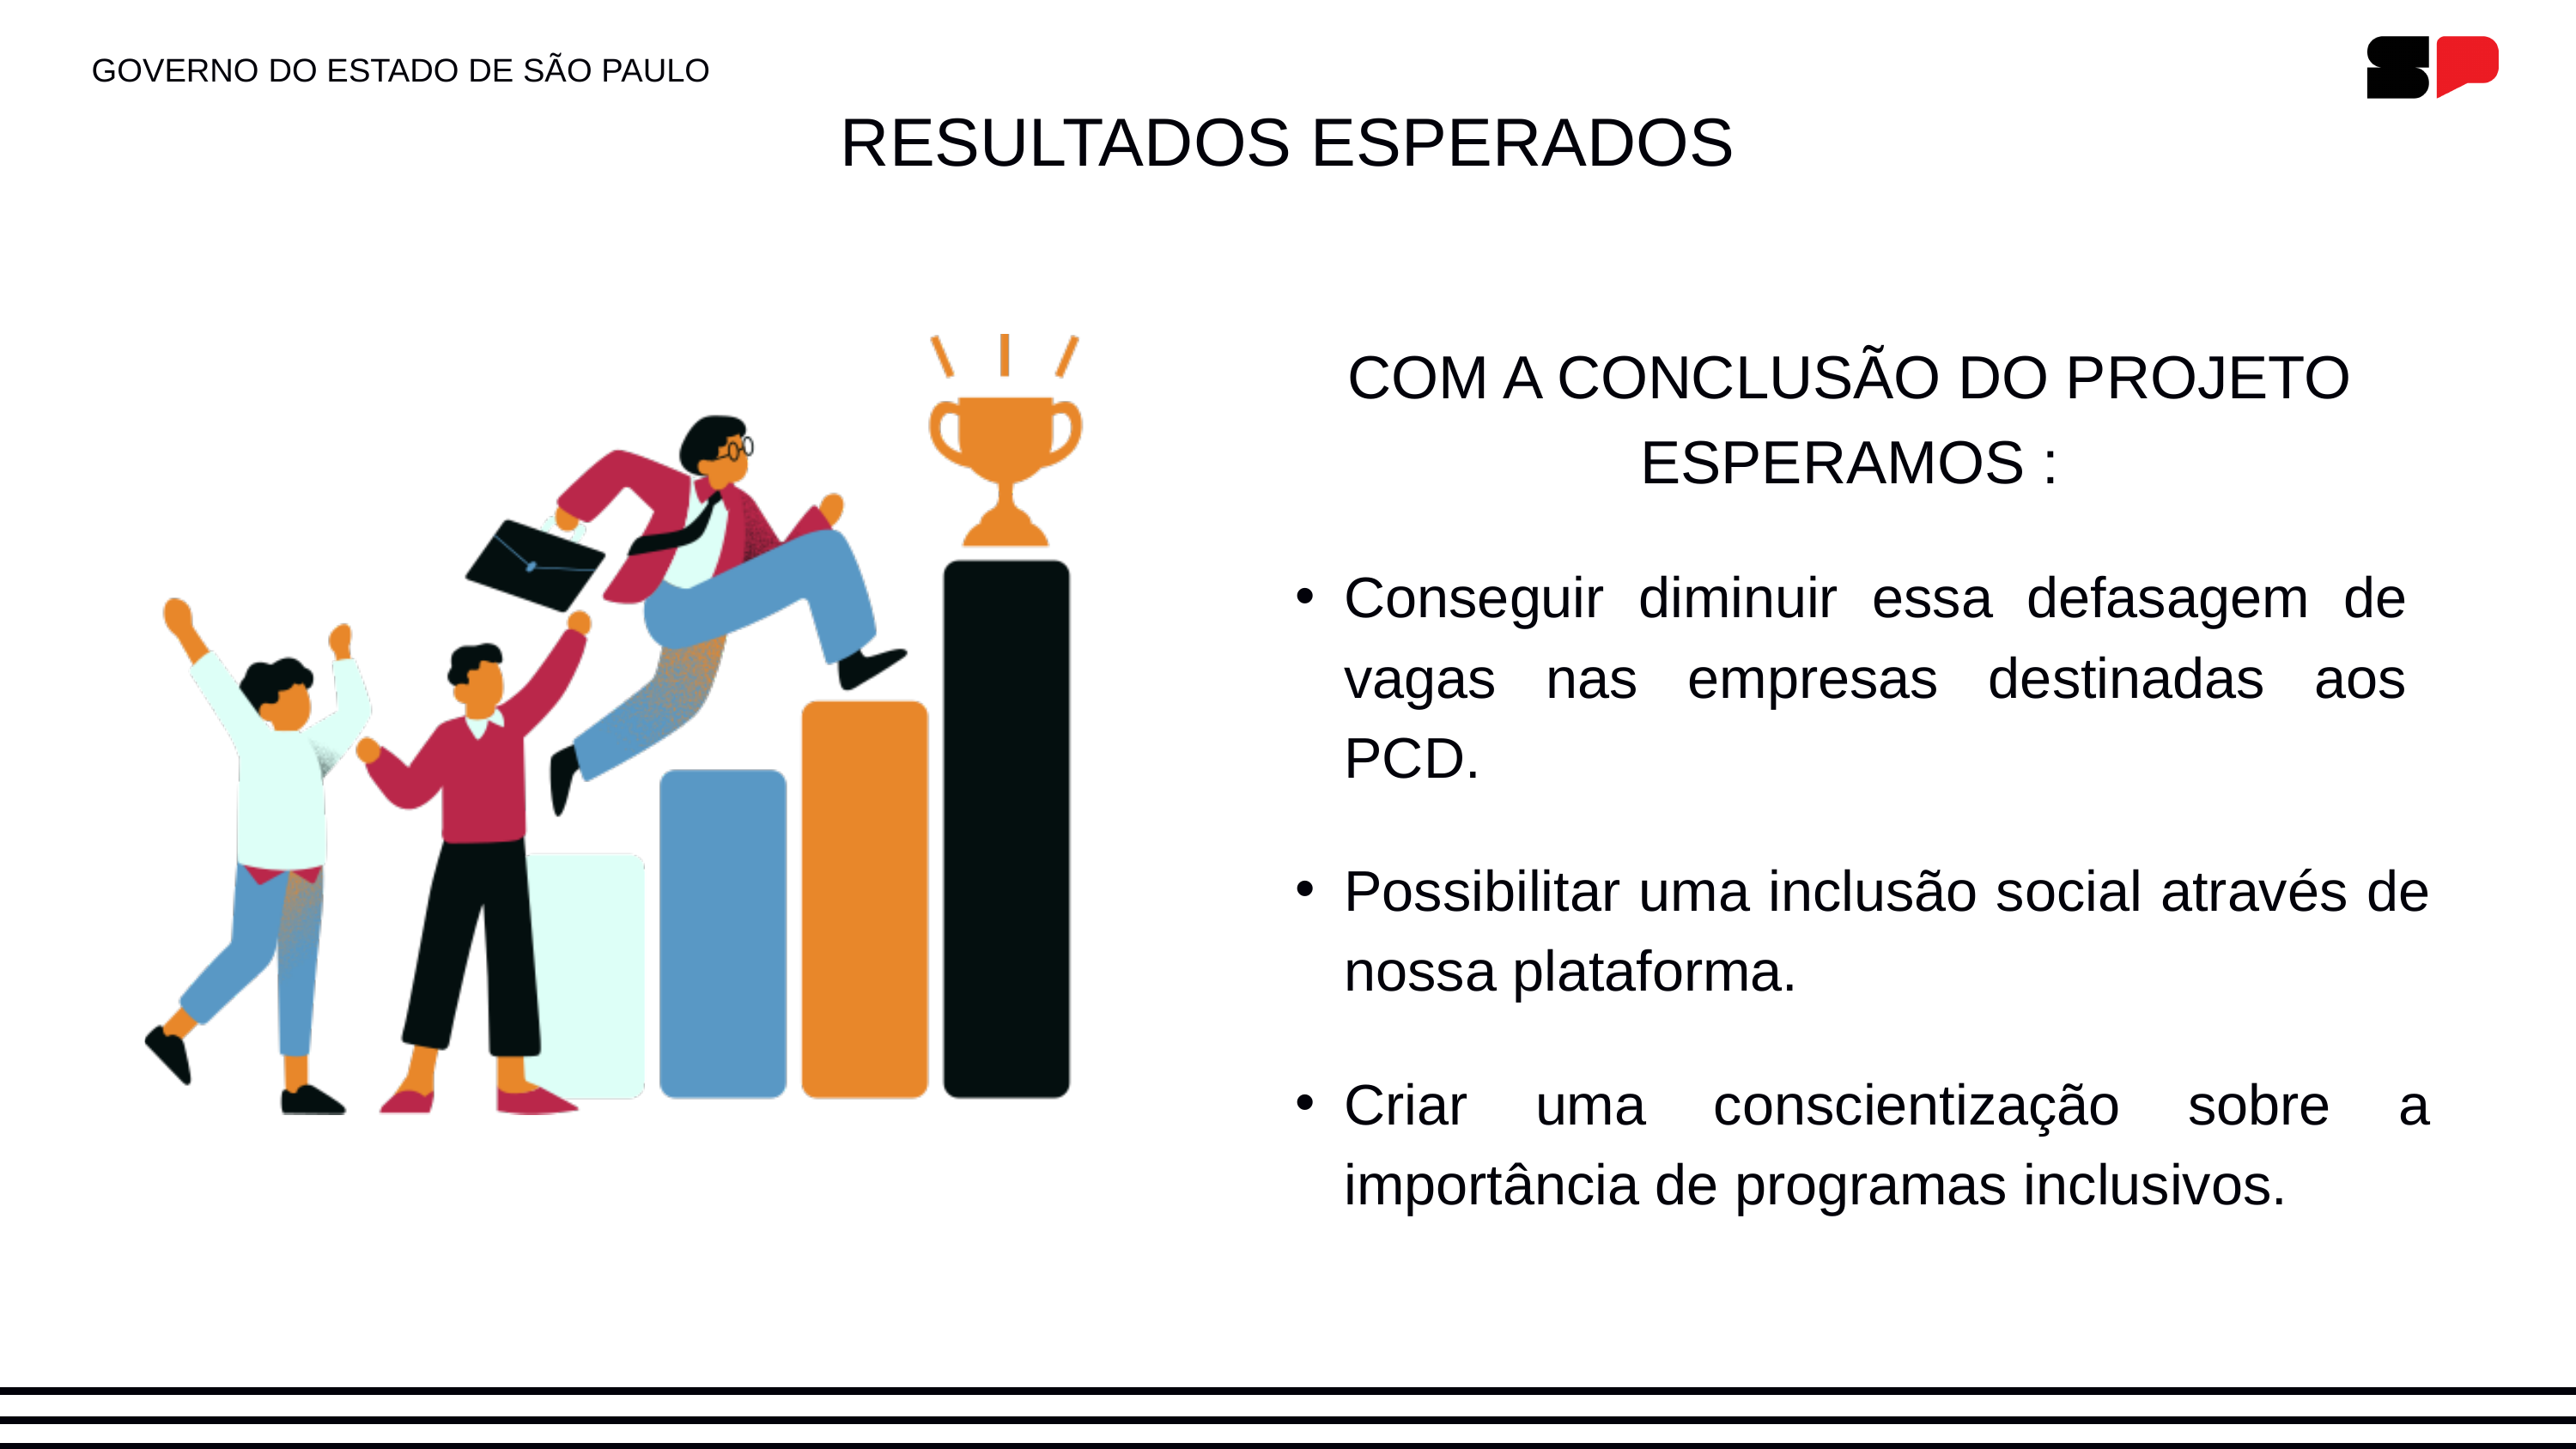

GOVERNO DO ESTADO DE SÃO PAULO
RESULTADOS ESPERADOS
COM A CONCLUSÃO DO PROJETO ESPERAMOS :

Conseguir diminuir essa defasagem de vagas nas empresas destinadas aos PCD.
Possibilitar uma inclusão social através de nossa plataforma.
Criar uma conscientização sobre a importância de programas inclusivos.